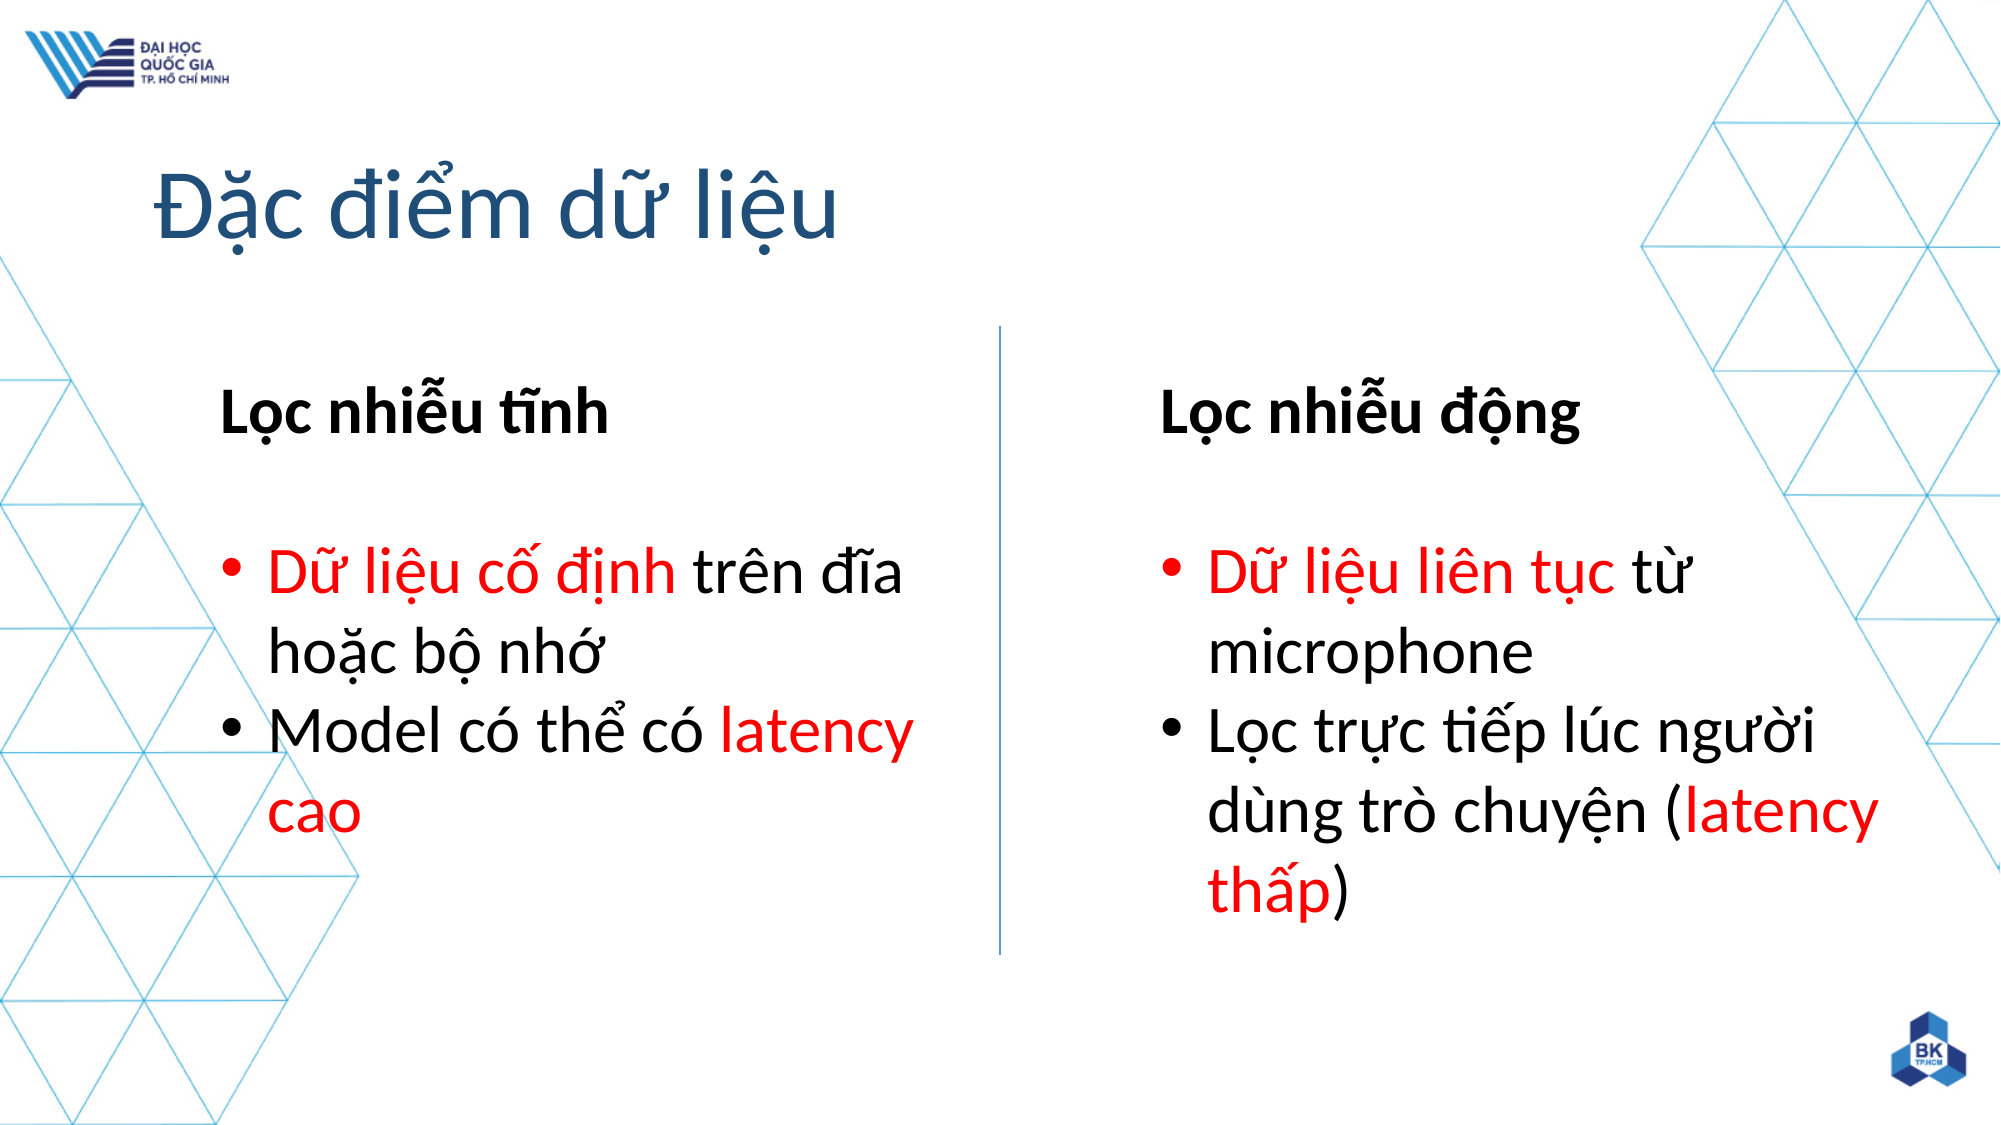

# Đặc điểm dữ liệu
Lọc nhiễu tĩnh

Dữ liệu cố định trên đĩa hoặc bộ nhớ
Model có thể có latency cao
Lọc nhiễu động

Dữ liệu liên tục từ microphone
Lọc trực tiếp lúc người dùng trò chuyện (latency thấp)
77